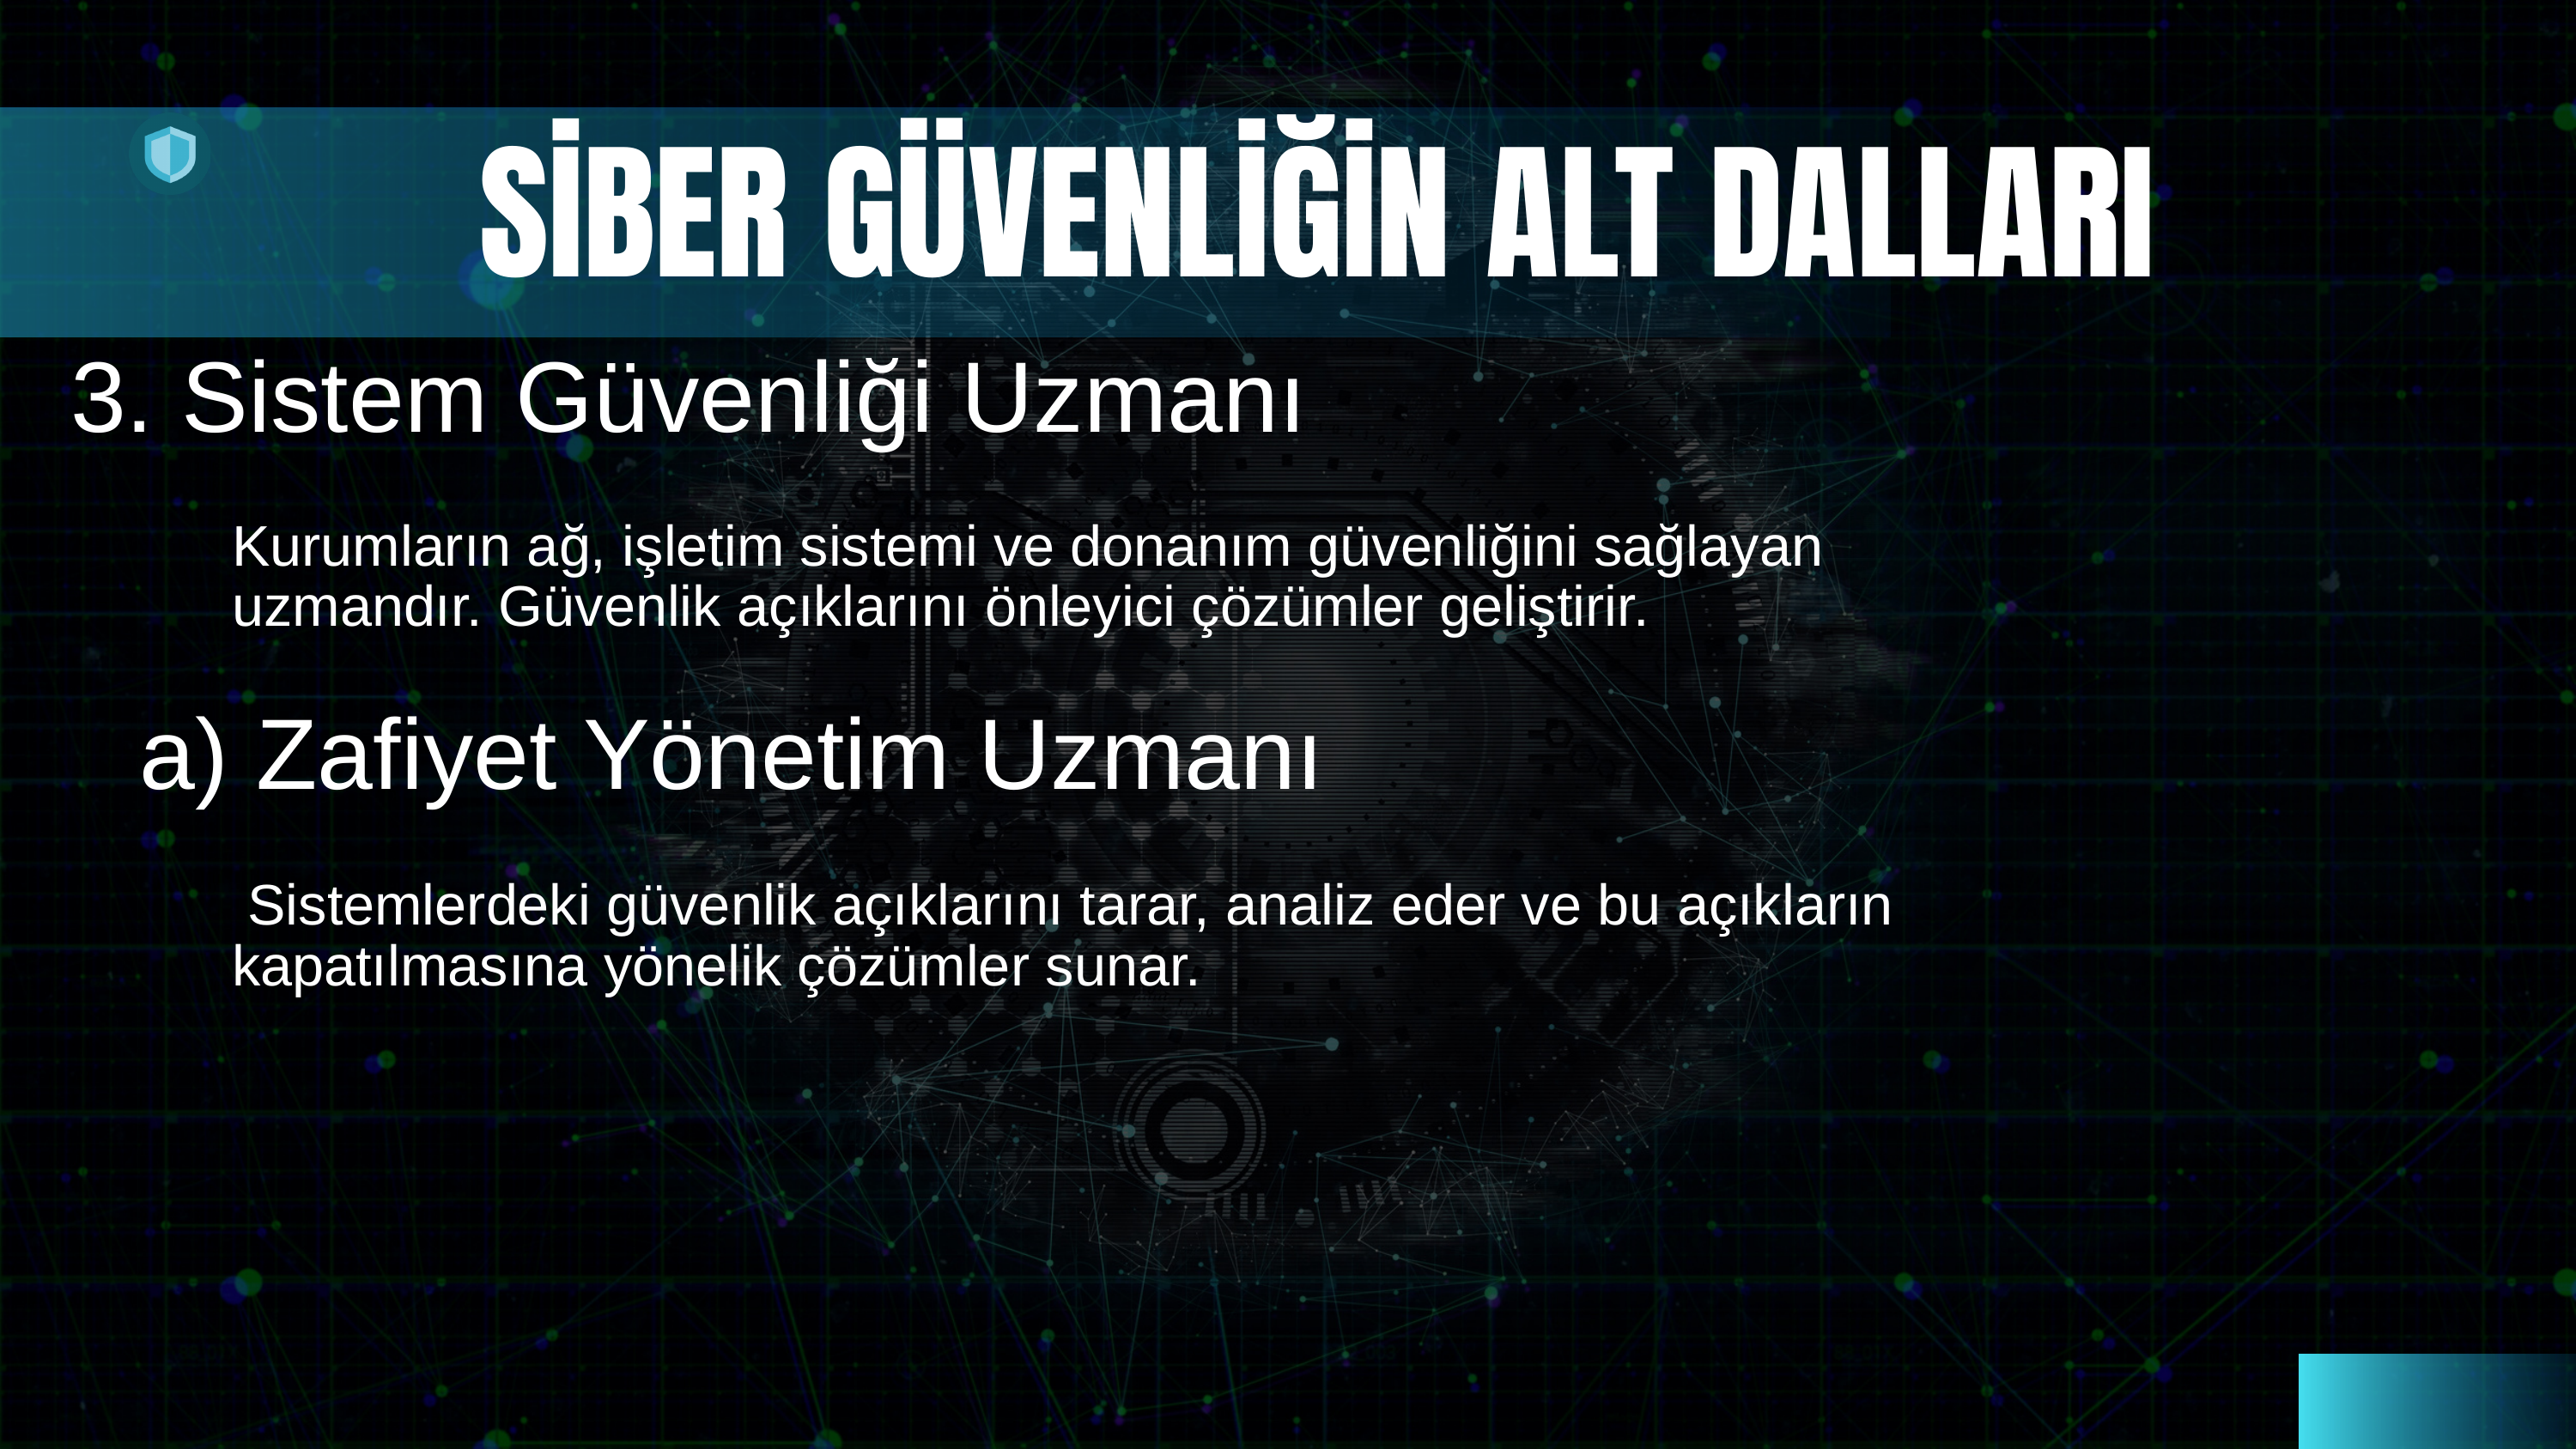

SİBER GÜVENLİĞİN ALT DALLARI
3. Sistem Güvenliği Uzmanı
Kurumların ağ, işletim sistemi ve donanım güvenliğini sağlayan uzmandır. Güvenlik açıklarını önleyici çözümler geliştirir.
a) Zafiyet Yönetim Uzmanı
 Sistemlerdeki güvenlik açıklarını tarar, analiz eder ve bu açıkların kapatılmasına yönelik çözümler sunar.